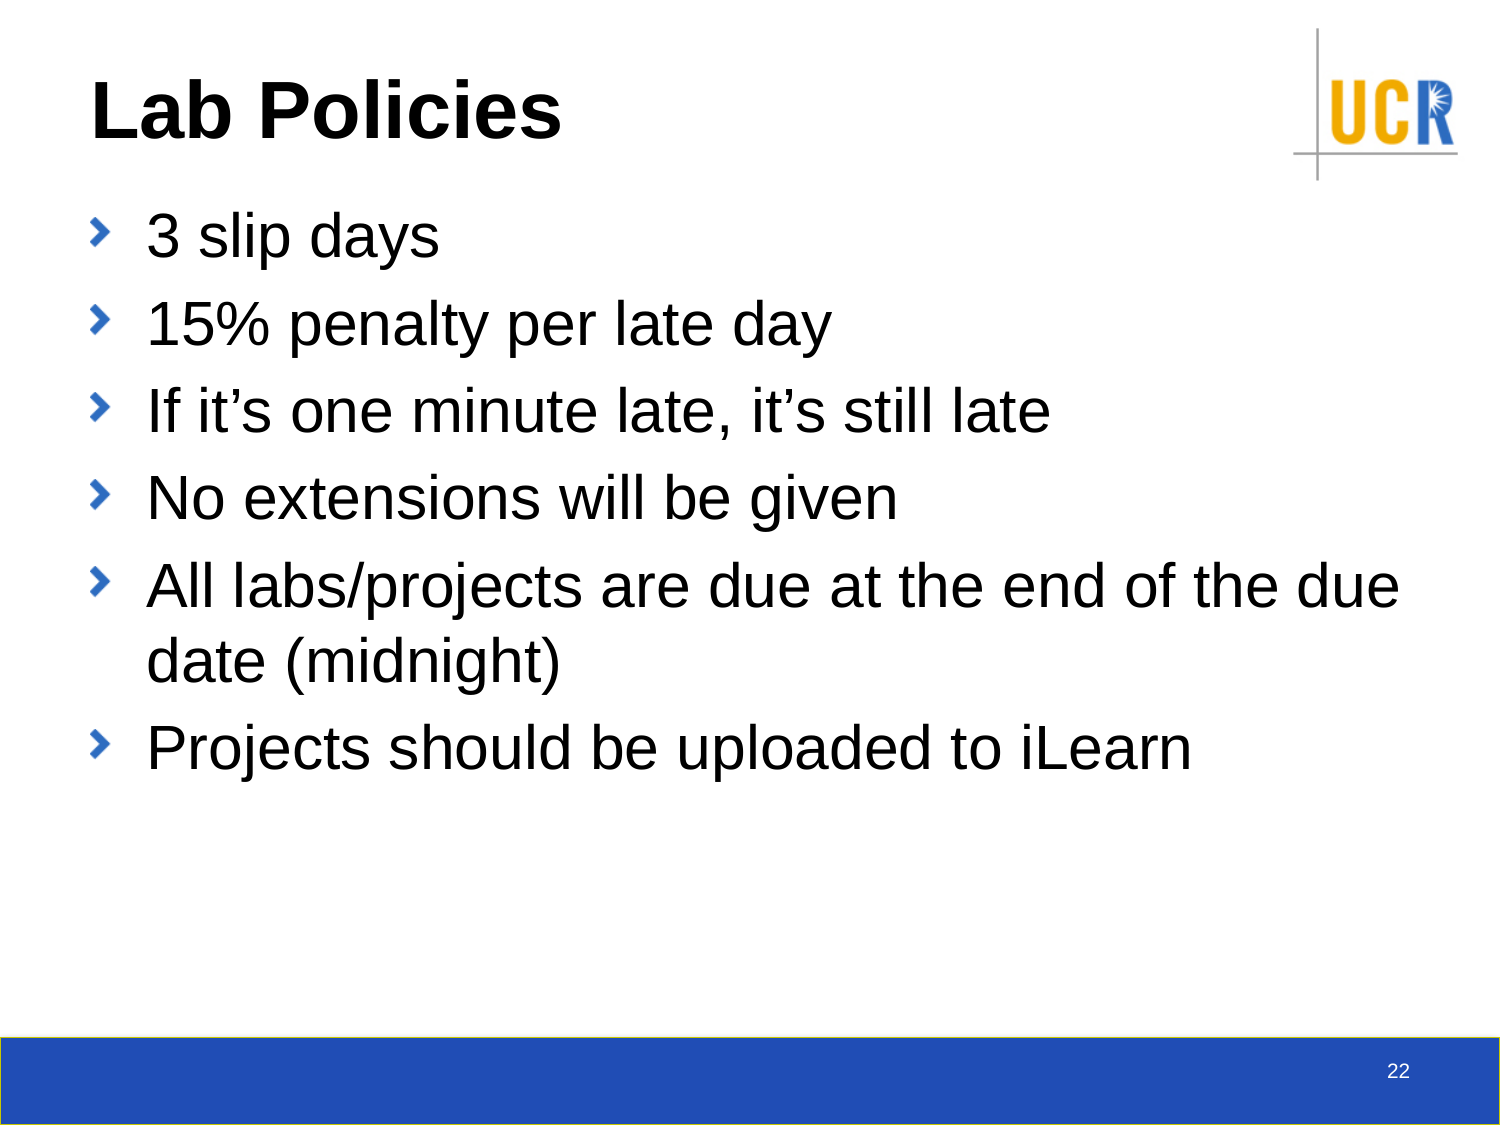

# Lab Policies
3 slip days
15% penalty per late day
If it’s one minute late, it’s still late
No extensions will be given
All labs/projects are due at the end of the due date (midnight)
Projects should be uploaded to iLearn
22